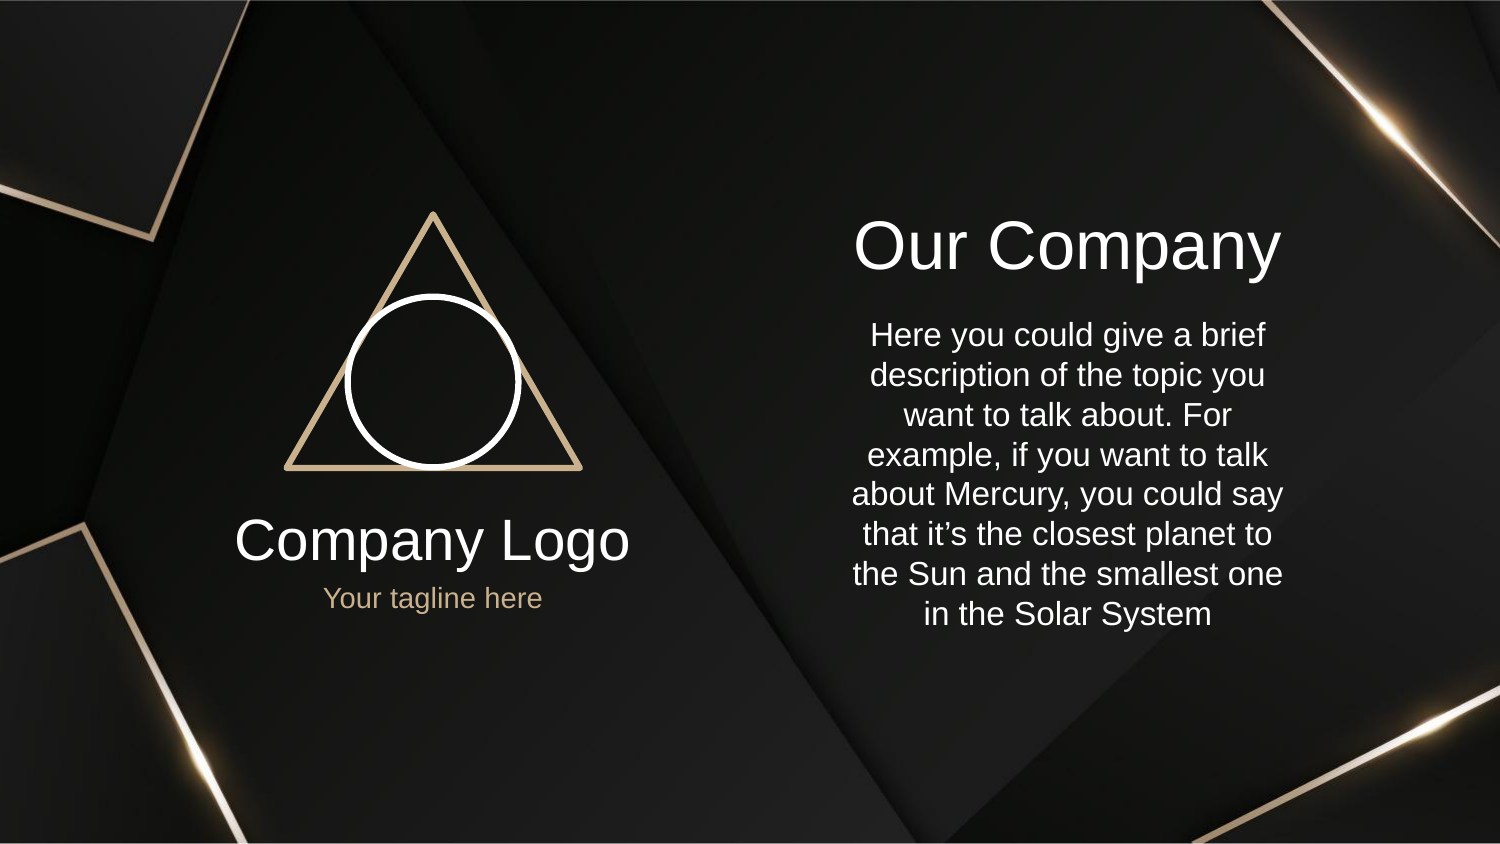

# Our Company

Here you could give a brief description of the topic you want to talk about. For example, if you want to talk about Mercury, you could say that it’s the closest planet to the Sun and the smallest one in the Solar System

Company Logo
Your tagline here